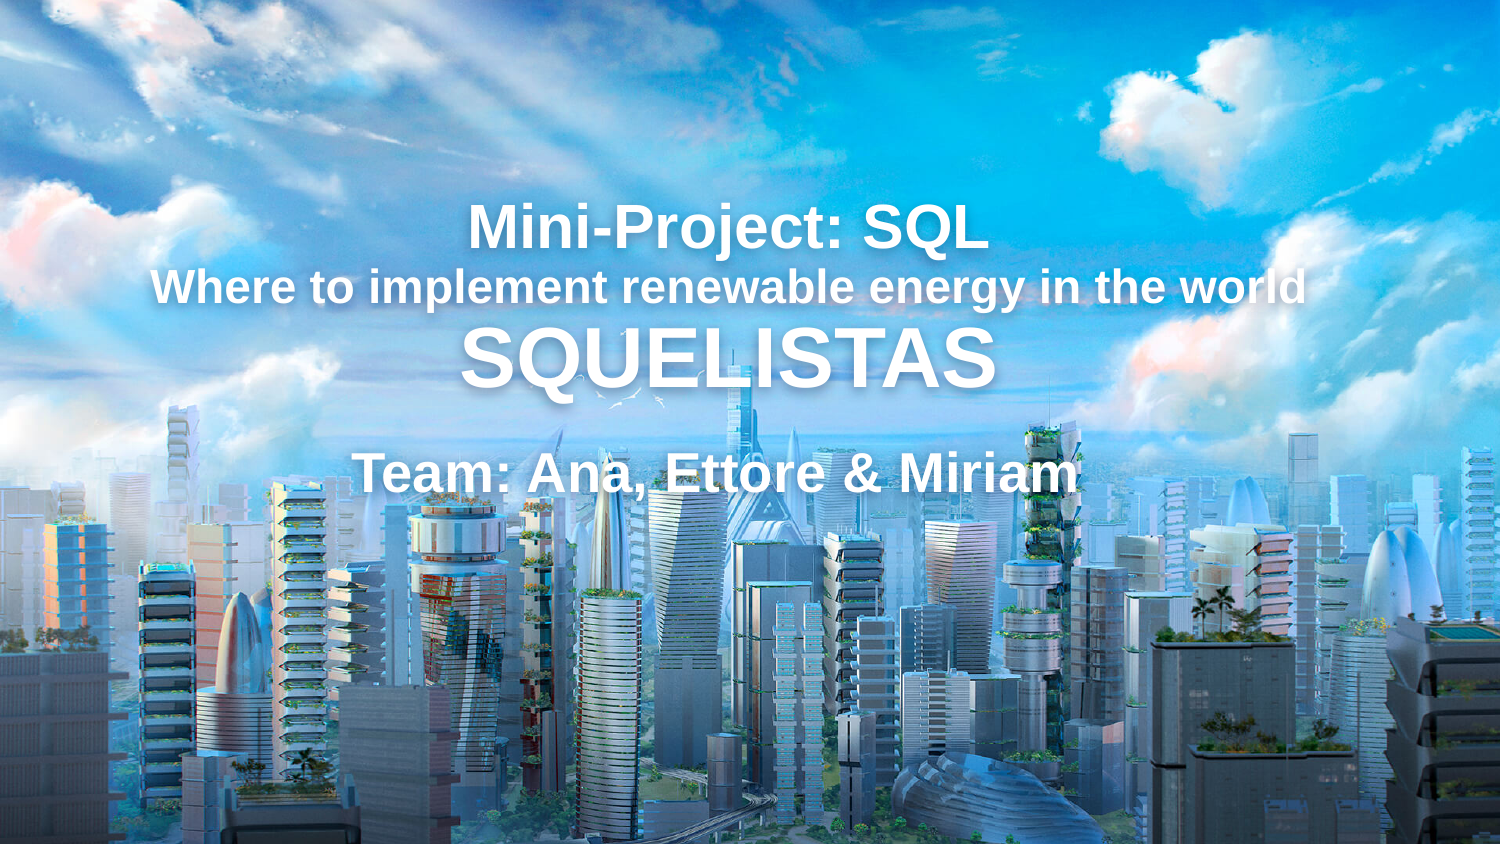

# Mini-Project: SQL
Where to implement renewable energy in the world
SQUELISTAS
Team: Ana, Ettore & Miriam